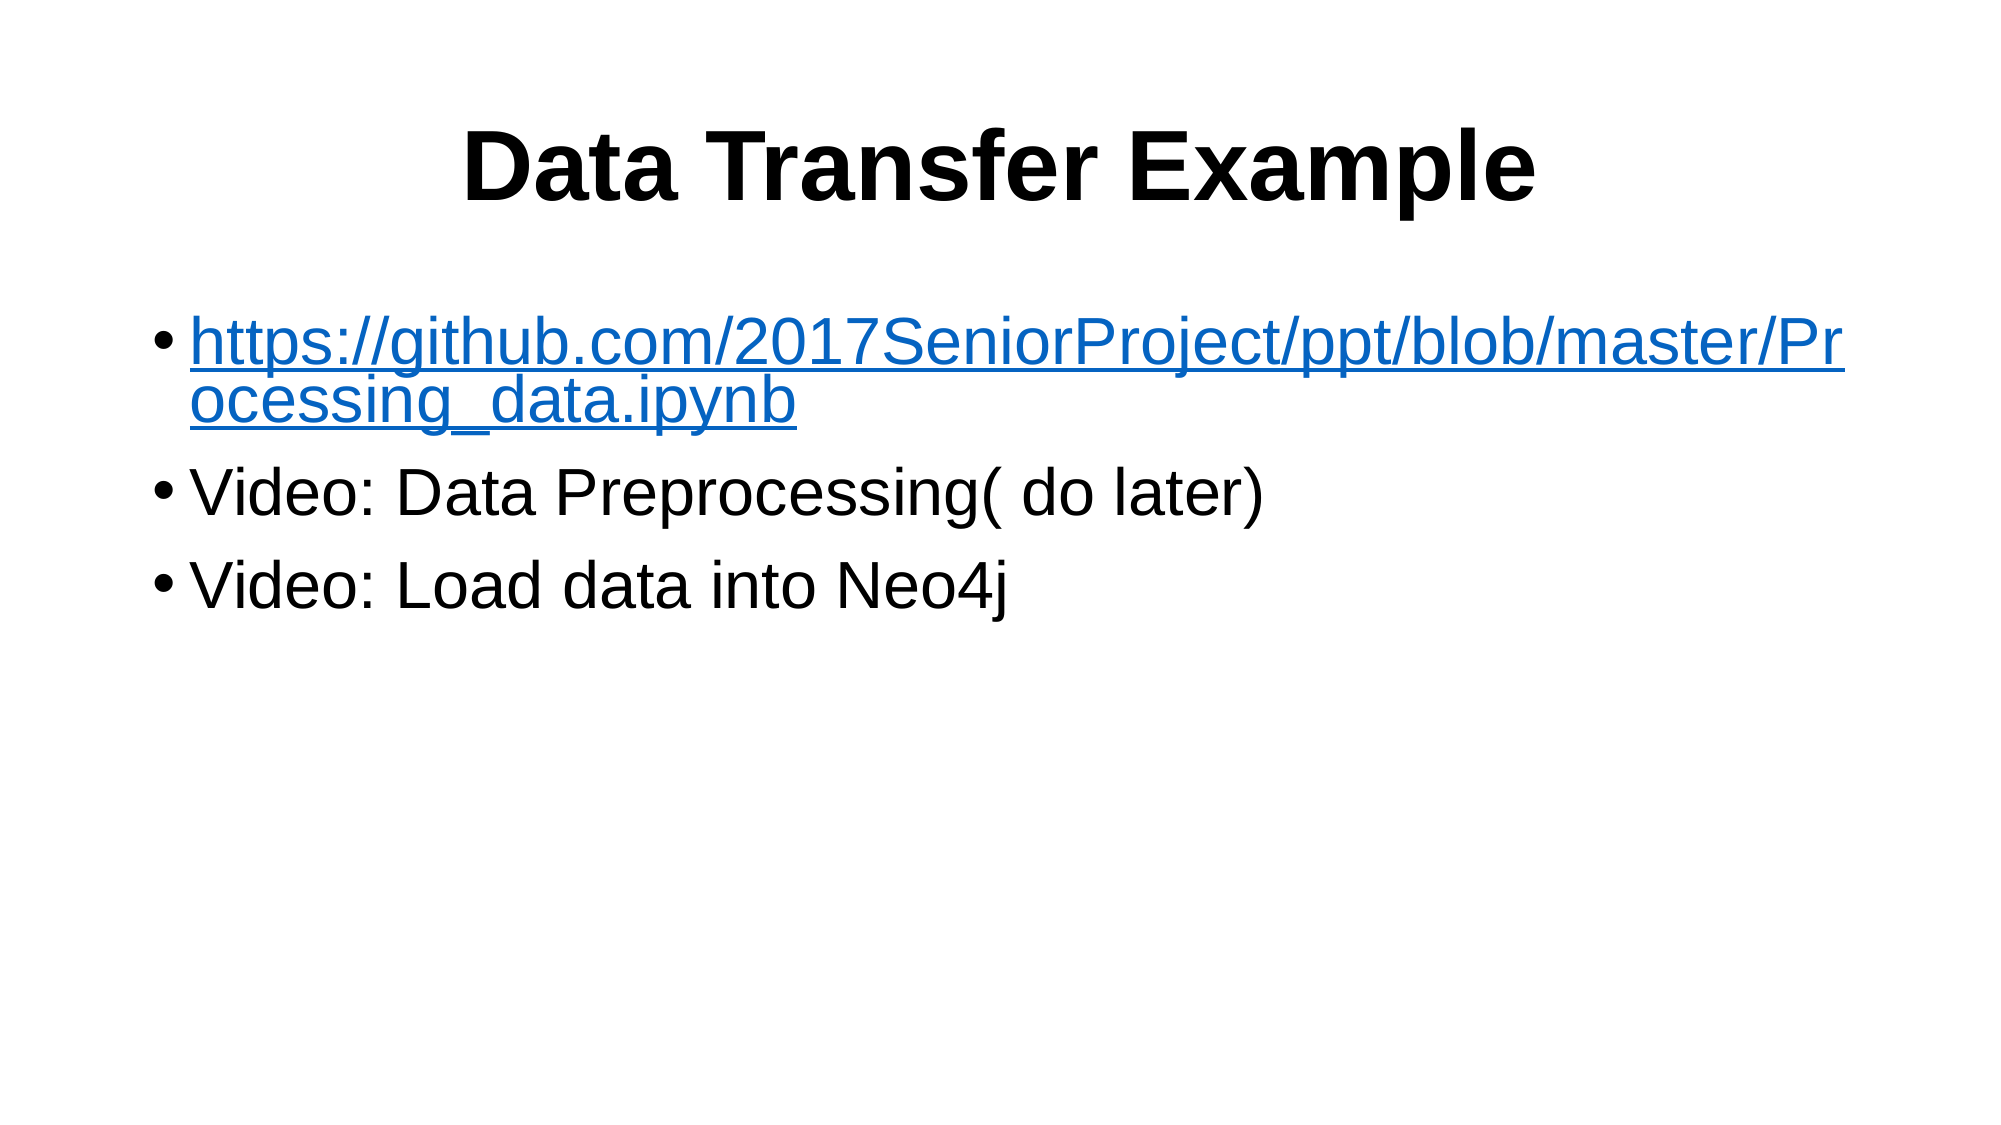

# Data Transfer Example
https://github.com/2017SeniorProject/ppt/blob/master/Processing_data.ipynb
Video: Data Preprocessing( do later)
Video: Load data into Neo4j